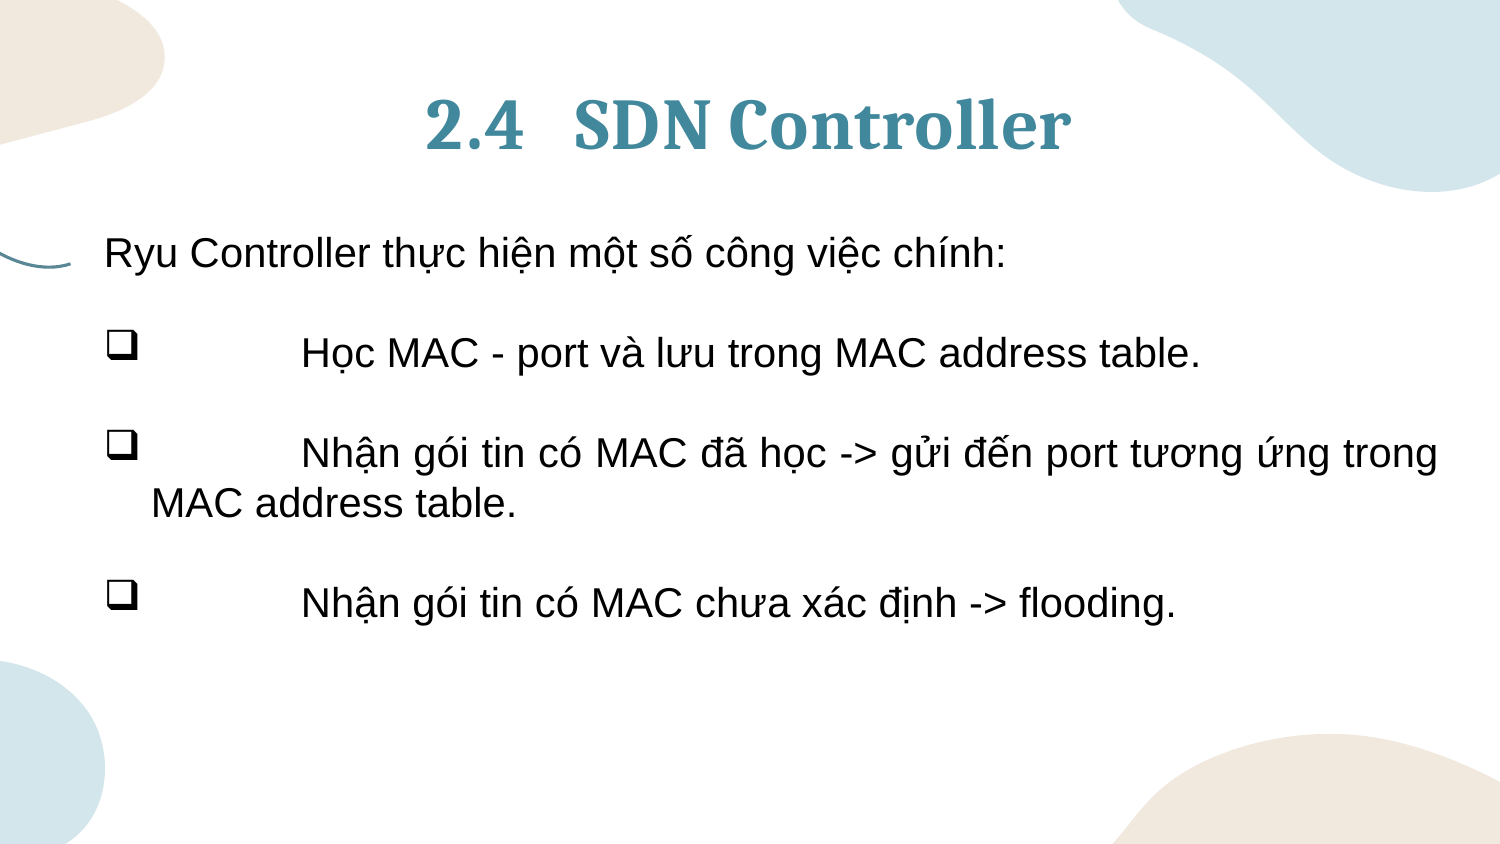

# 2.4	SDN Controller
Ryu Controller thực hiện một số công việc chính:

	Học MAC - port và lưu trong MAC address table.

	Nhận gói tin có MAC đã học -> gửi đến port tương ứng trong MAC address table.

	Nhận gói tin có MAC chưa xác định -> flooding.